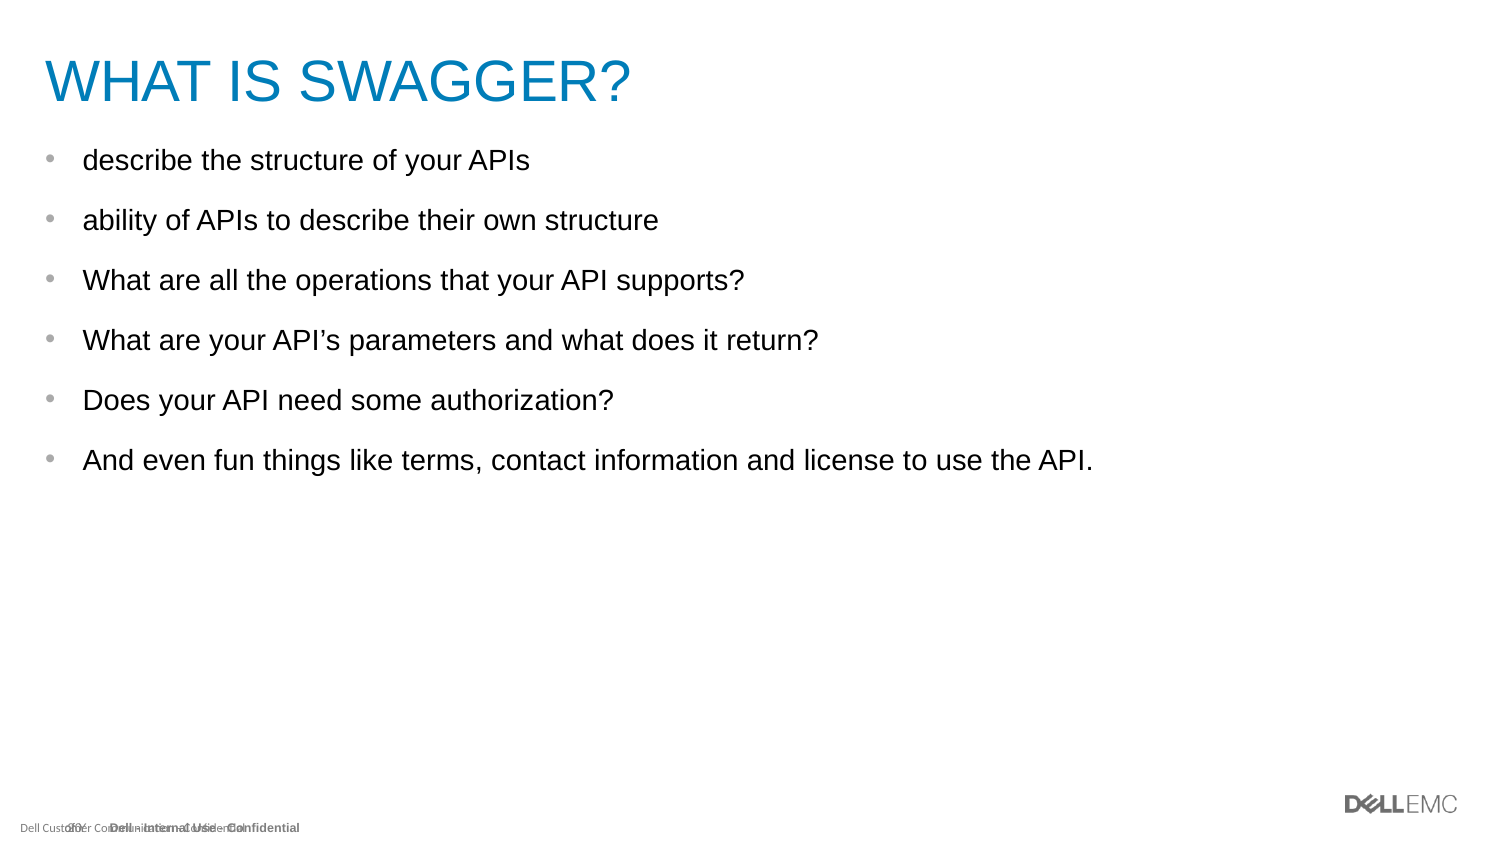

# WHAT IS SWAGGER?
describe the structure of your APIs
ability of APIs to describe their own structure
What are all the operations that your API supports?
What are your API’s parameters and what does it return?
Does your API need some authorization?
And even fun things like terms, contact information and license to use the API.